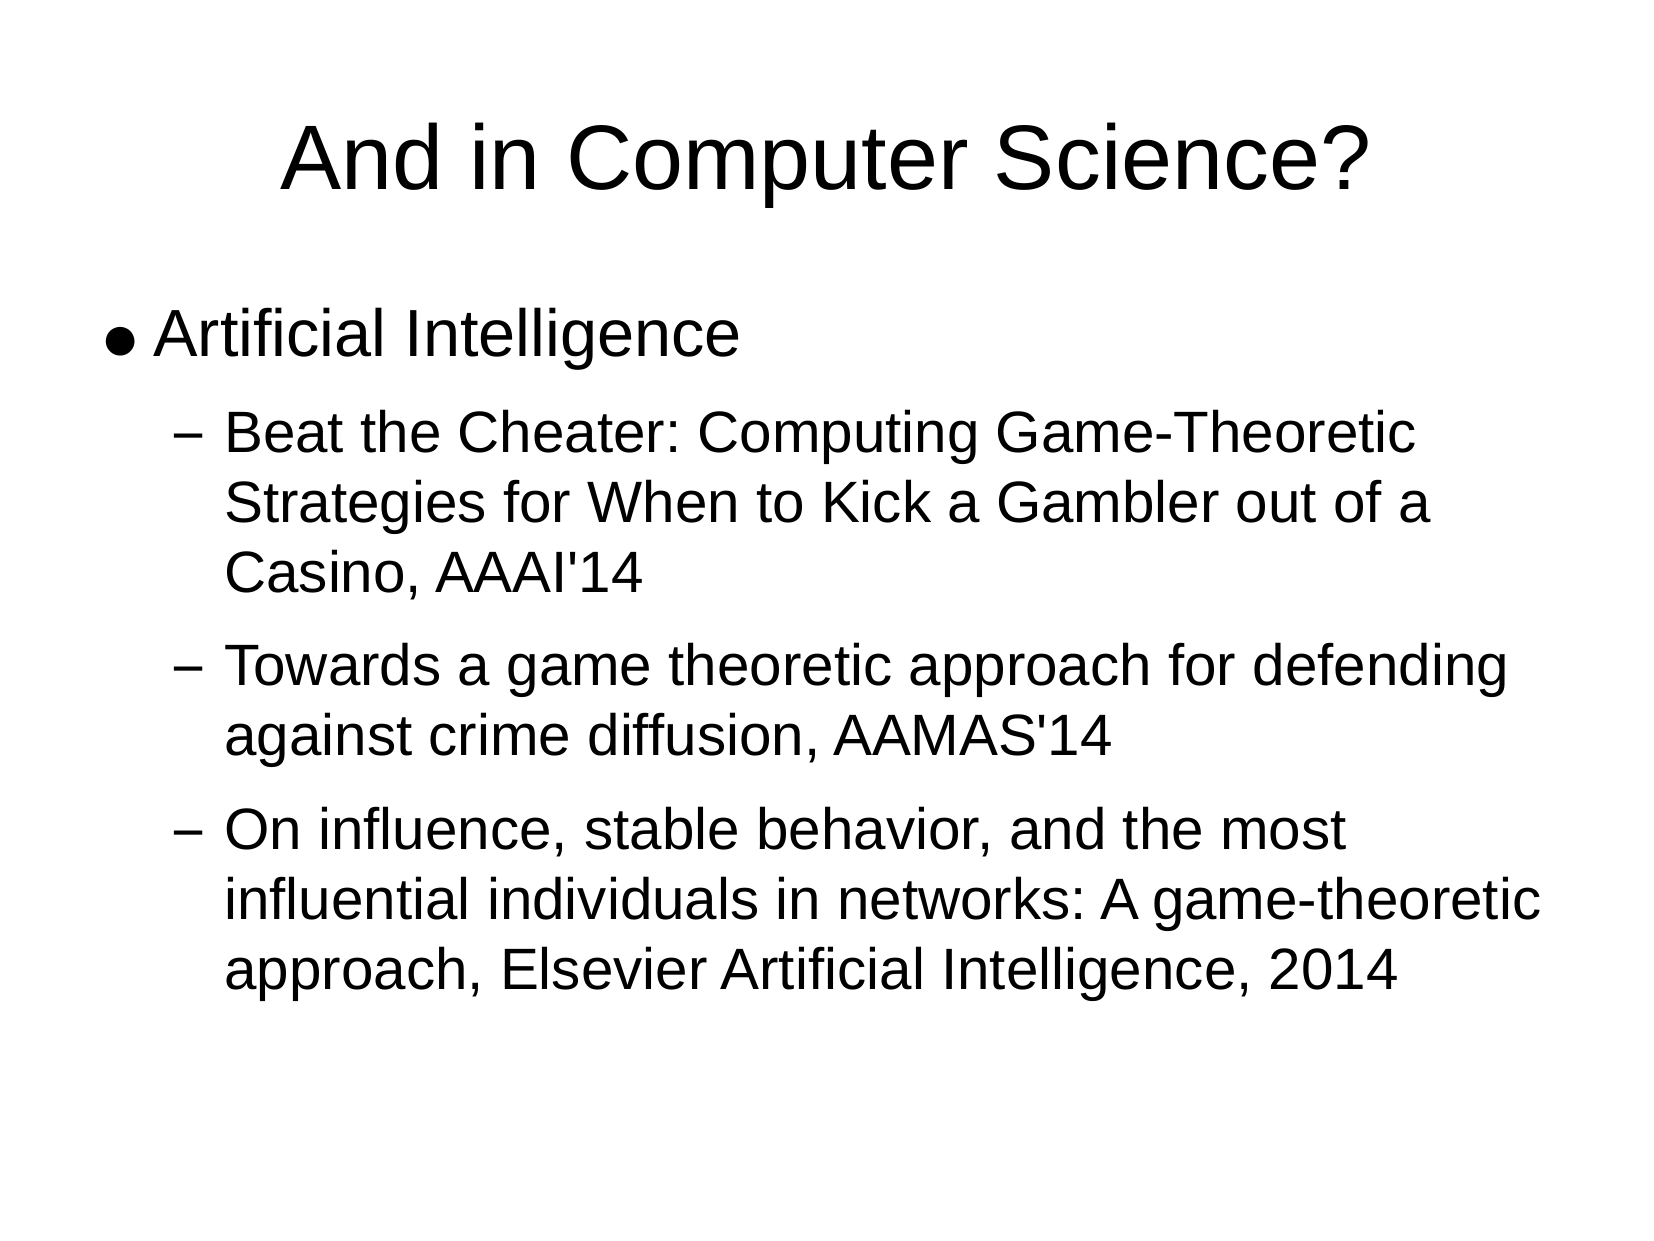

And in Computer Science?
Artificial Intelligence
Beat the Cheater: Computing Game-Theoretic Strategies for When to Kick a Gambler out of a Casino, AAAI'14
Towards a game theoretic approach for defending against crime diffusion, AAMAS'14
On influence, stable behavior, and the most influential individuals in networks: A game-theoretic approach, Elsevier Artificial Intelligence, 2014